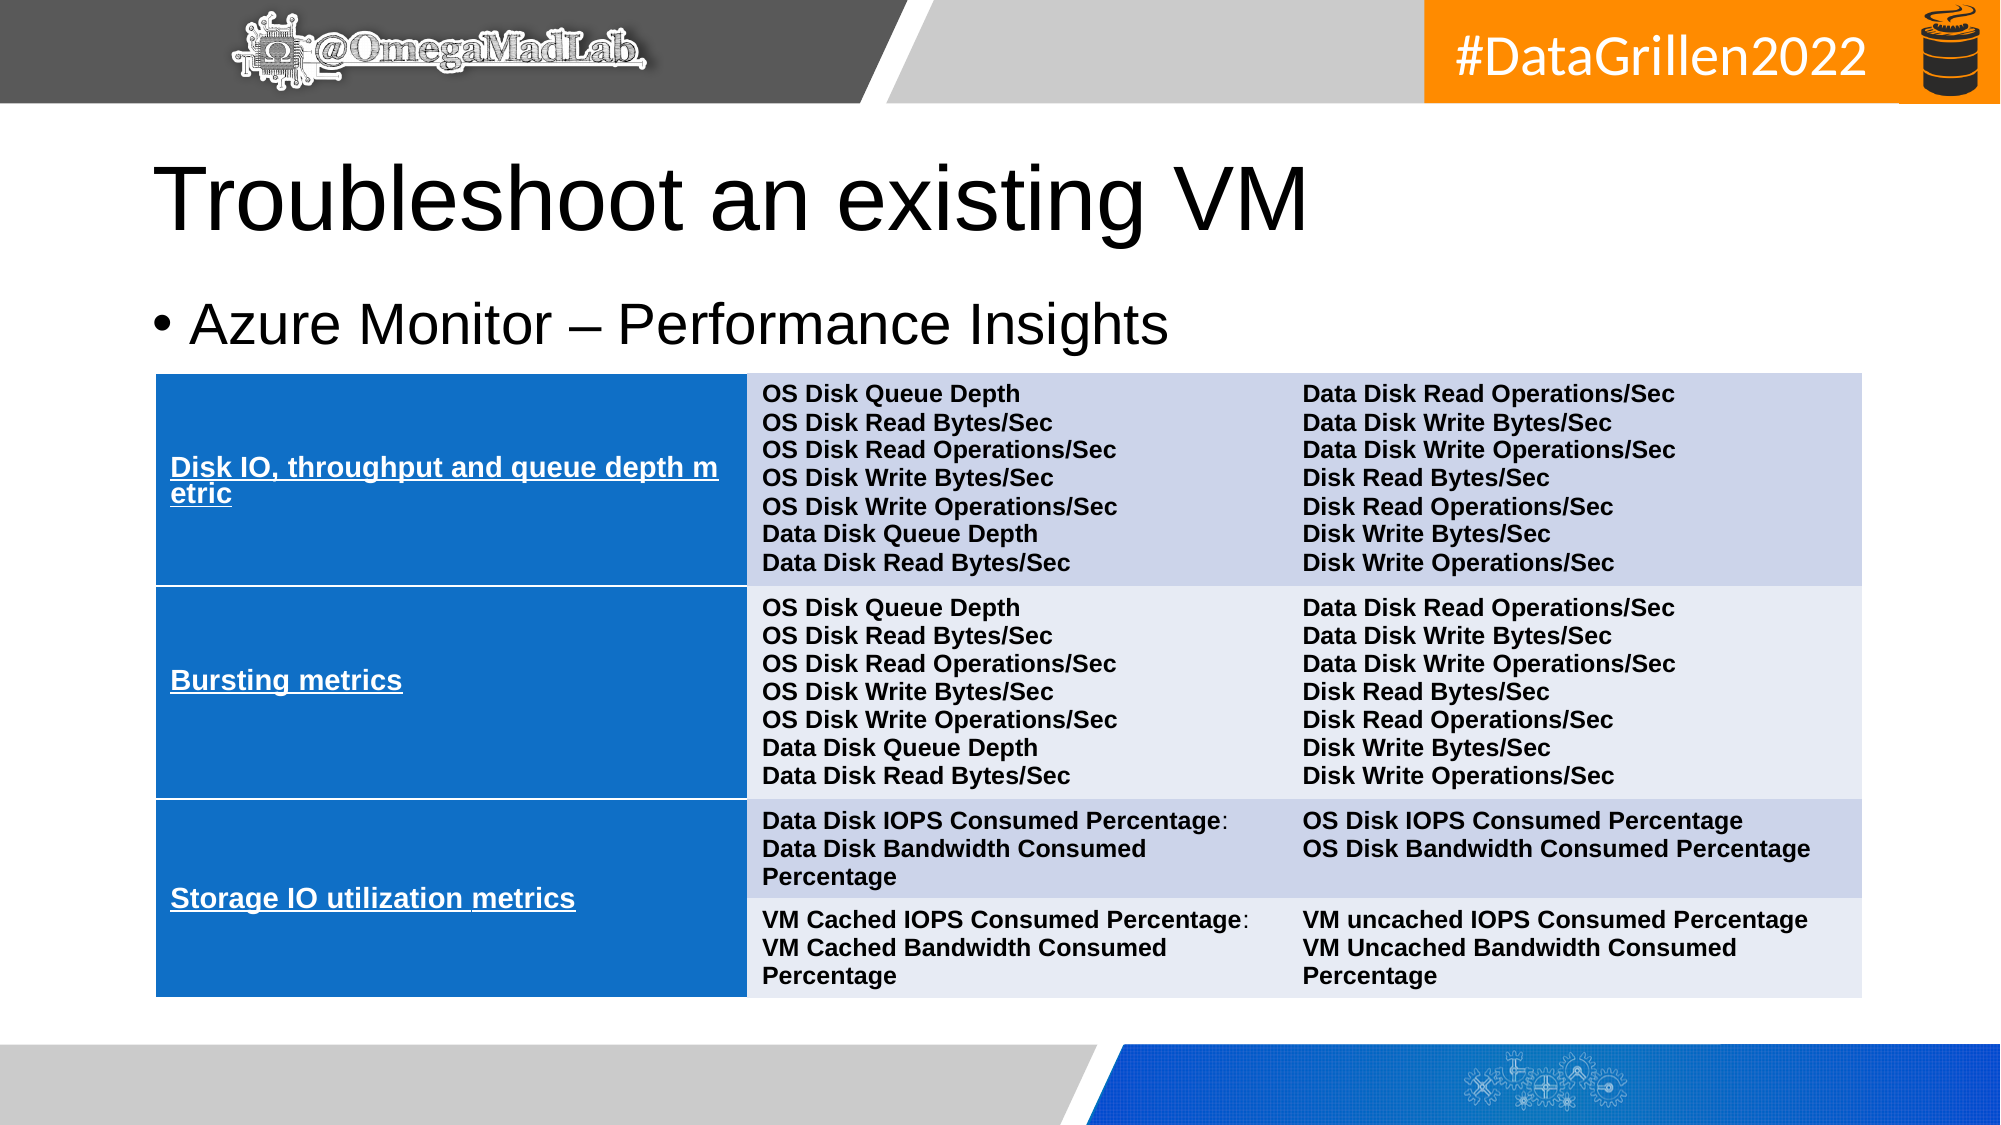

# Troubleshoot an existing VM
Azure Monitor – Performance Insights
| Disk IO, throughput and queue depth metric | OS Disk Queue Depth OS Disk Read Bytes/Sec OS Disk Read Operations/Sec OS Disk Write Bytes/Sec OS Disk Write Operations/Sec Data Disk Queue Depth Data Disk Read Bytes/Sec | Data Disk Read Operations/Sec Data Disk Write Bytes/Sec Data Disk Write Operations/Sec Disk Read Bytes/Sec Disk Read Operations/Sec Disk Write Bytes/Sec Disk Write Operations/Sec |
| --- | --- | --- |
| Bursting metrics | OS Disk Queue Depth OS Disk Read Bytes/Sec OS Disk Read Operations/Sec OS Disk Write Bytes/Sec OS Disk Write Operations/Sec Data Disk Queue Depth Data Disk Read Bytes/Sec | Data Disk Read Operations/Sec Data Disk Write Bytes/Sec Data Disk Write Operations/Sec Disk Read Bytes/Sec Disk Read Operations/Sec Disk Write Bytes/Sec Disk Write Operations/Sec |
| Storage IO utilization metrics | Data Disk IOPS Consumed Percentage: Data Disk Bandwidth Consumed Percentage | OS Disk IOPS Consumed Percentage OS Disk Bandwidth Consumed Percentage |
|  | VM Cached IOPS Consumed Percentage: VM Cached Bandwidth Consumed Percentage | VM uncached IOPS Consumed Percentage VM Uncached Bandwidth Consumed Percentage |